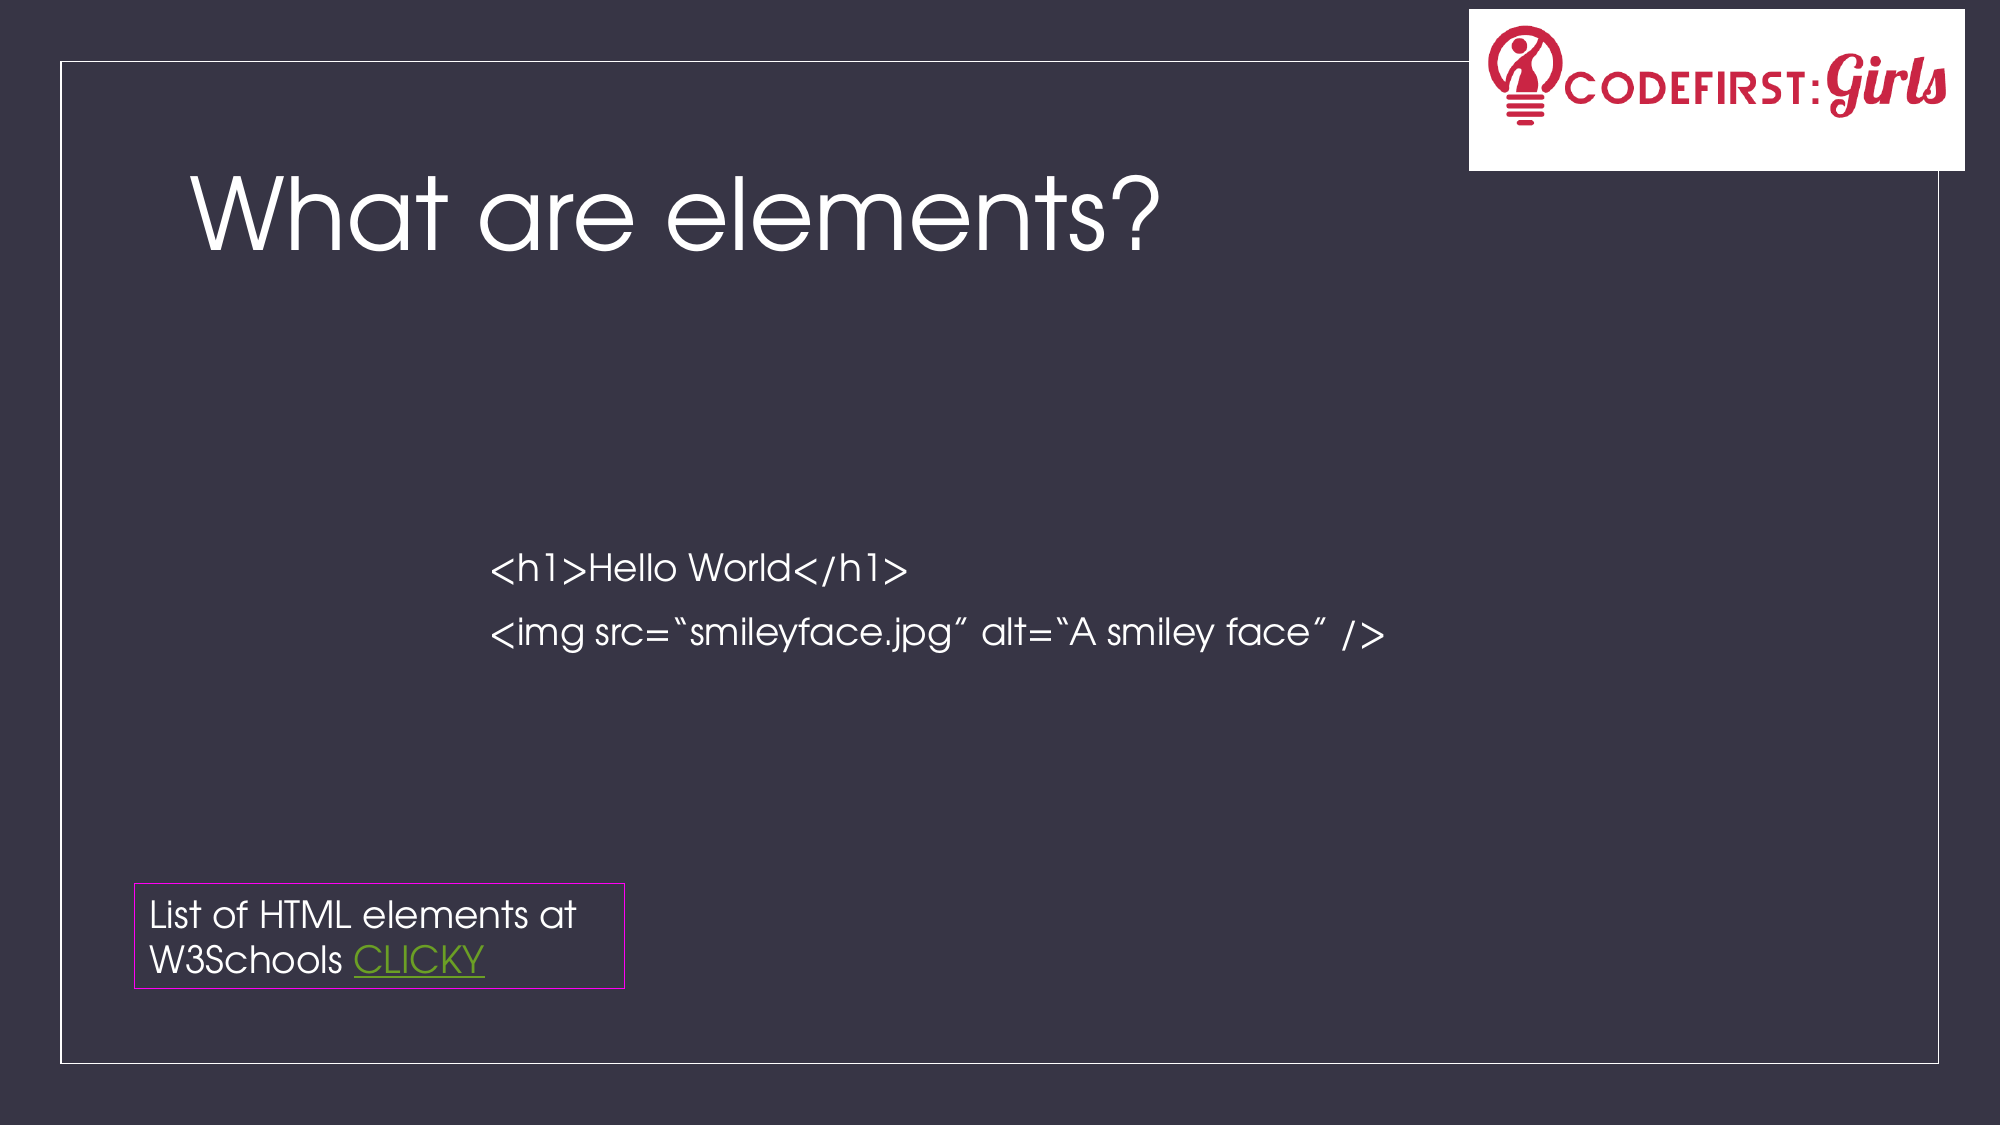

# What are elements?

		<h1>Hello World</h1>
		<img src=“smileyface.jpg” alt=“A smiley face” />
List of HTML elements at W3Schools CLICKY